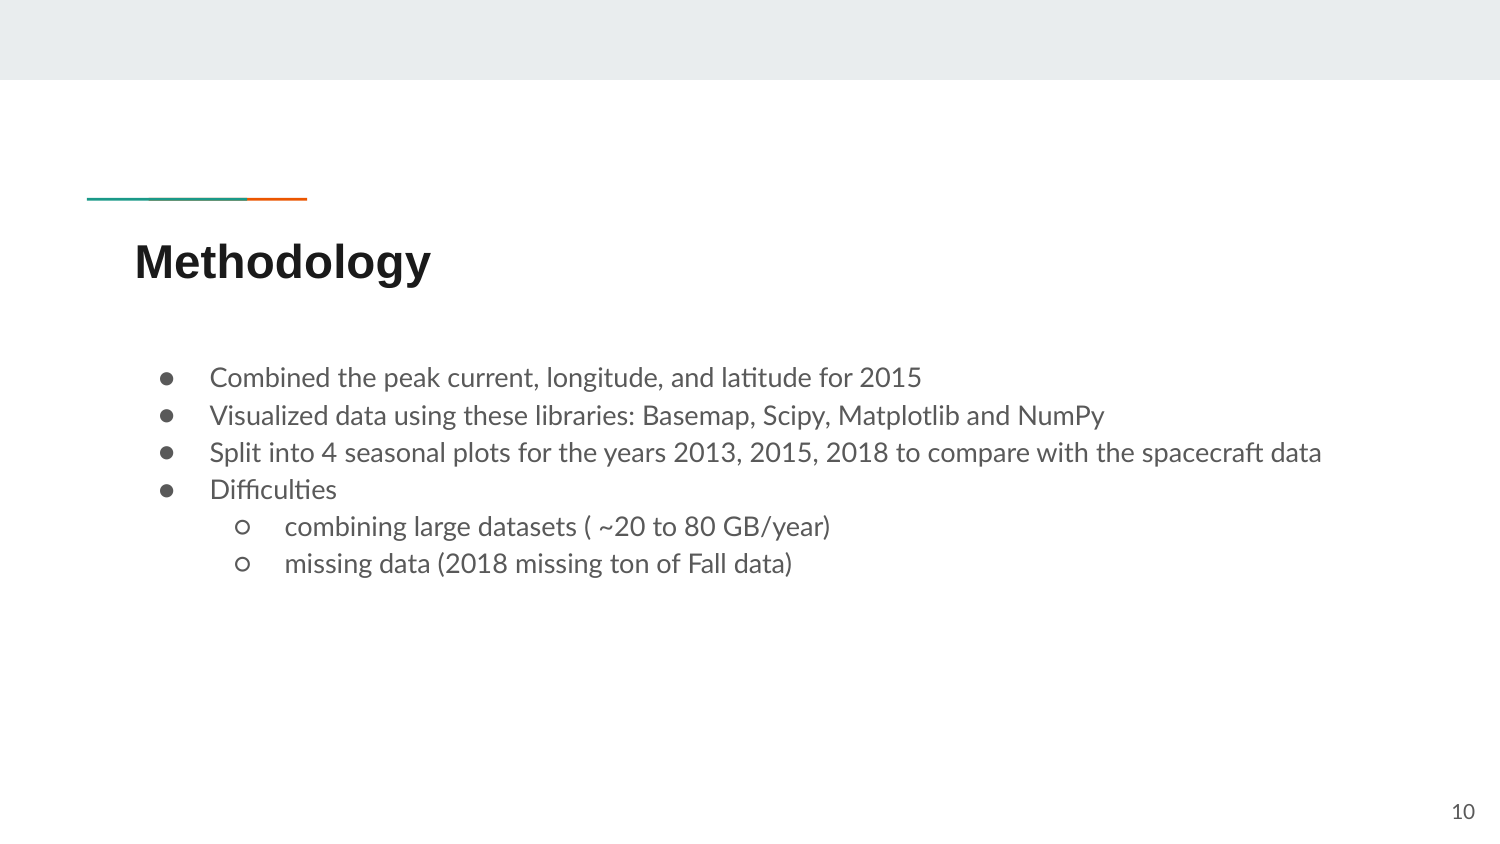

# Methodology
Combined the peak current, longitude, and latitude for 2015
Visualized data using these libraries: Basemap, Scipy, Matplotlib and NumPy
Split into 4 seasonal plots for the years 2013, 2015, 2018 to compare with the spacecraft data
Difficulties
combining large datasets ( ~20 to 80 GB/year)
missing data (2018 missing ton of Fall data)
10